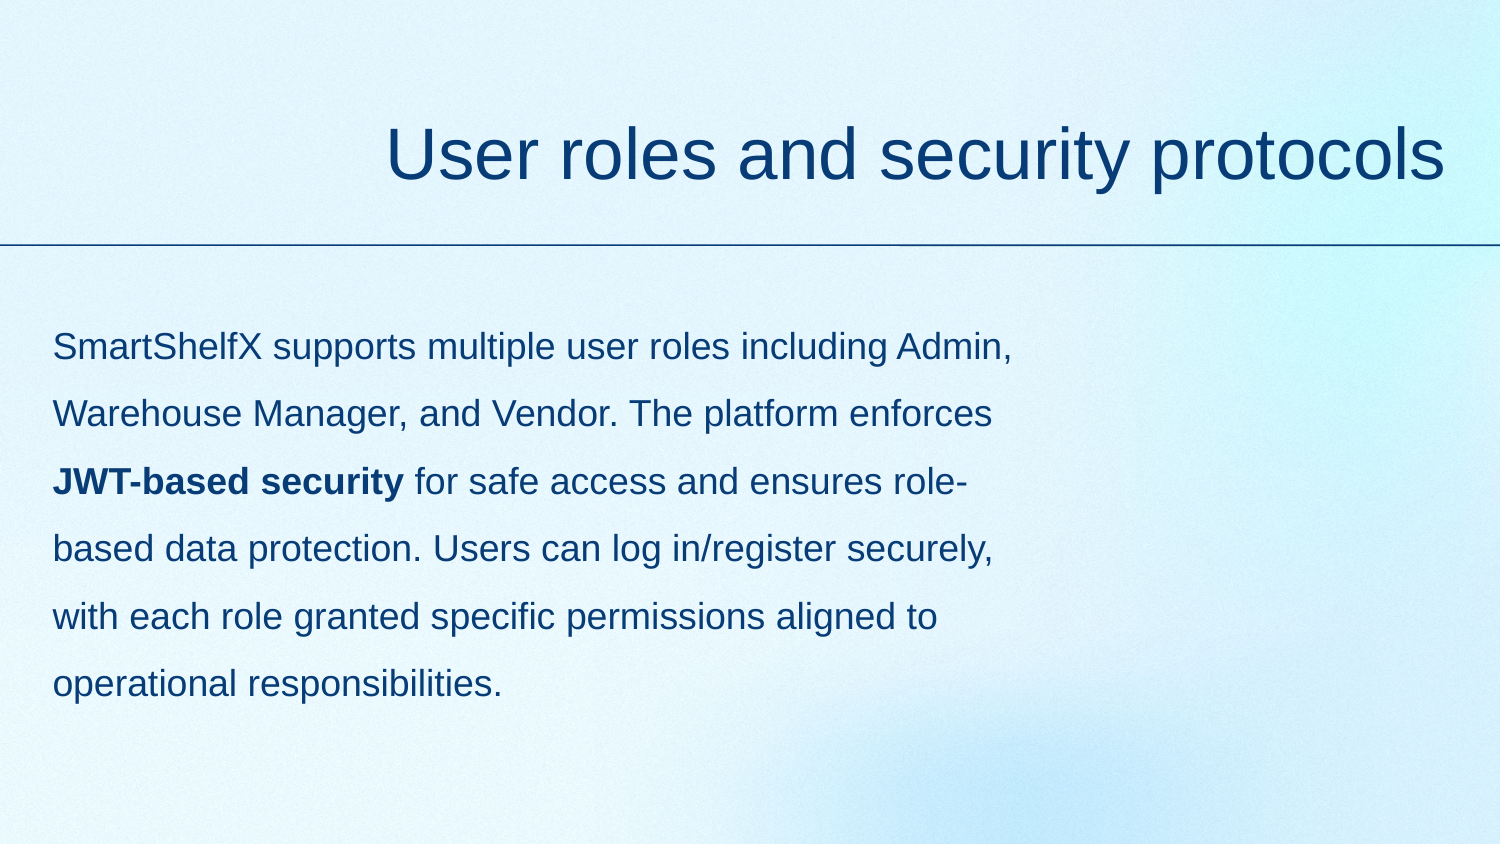

# User roles and security protocols
SmartShelfX supports multiple user roles including Admin, Warehouse Manager, and Vendor. The platform enforces JWT-based security for safe access and ensures role-based data protection. Users can log in/register securely, with each role granted specific permissions aligned to operational responsibilities.